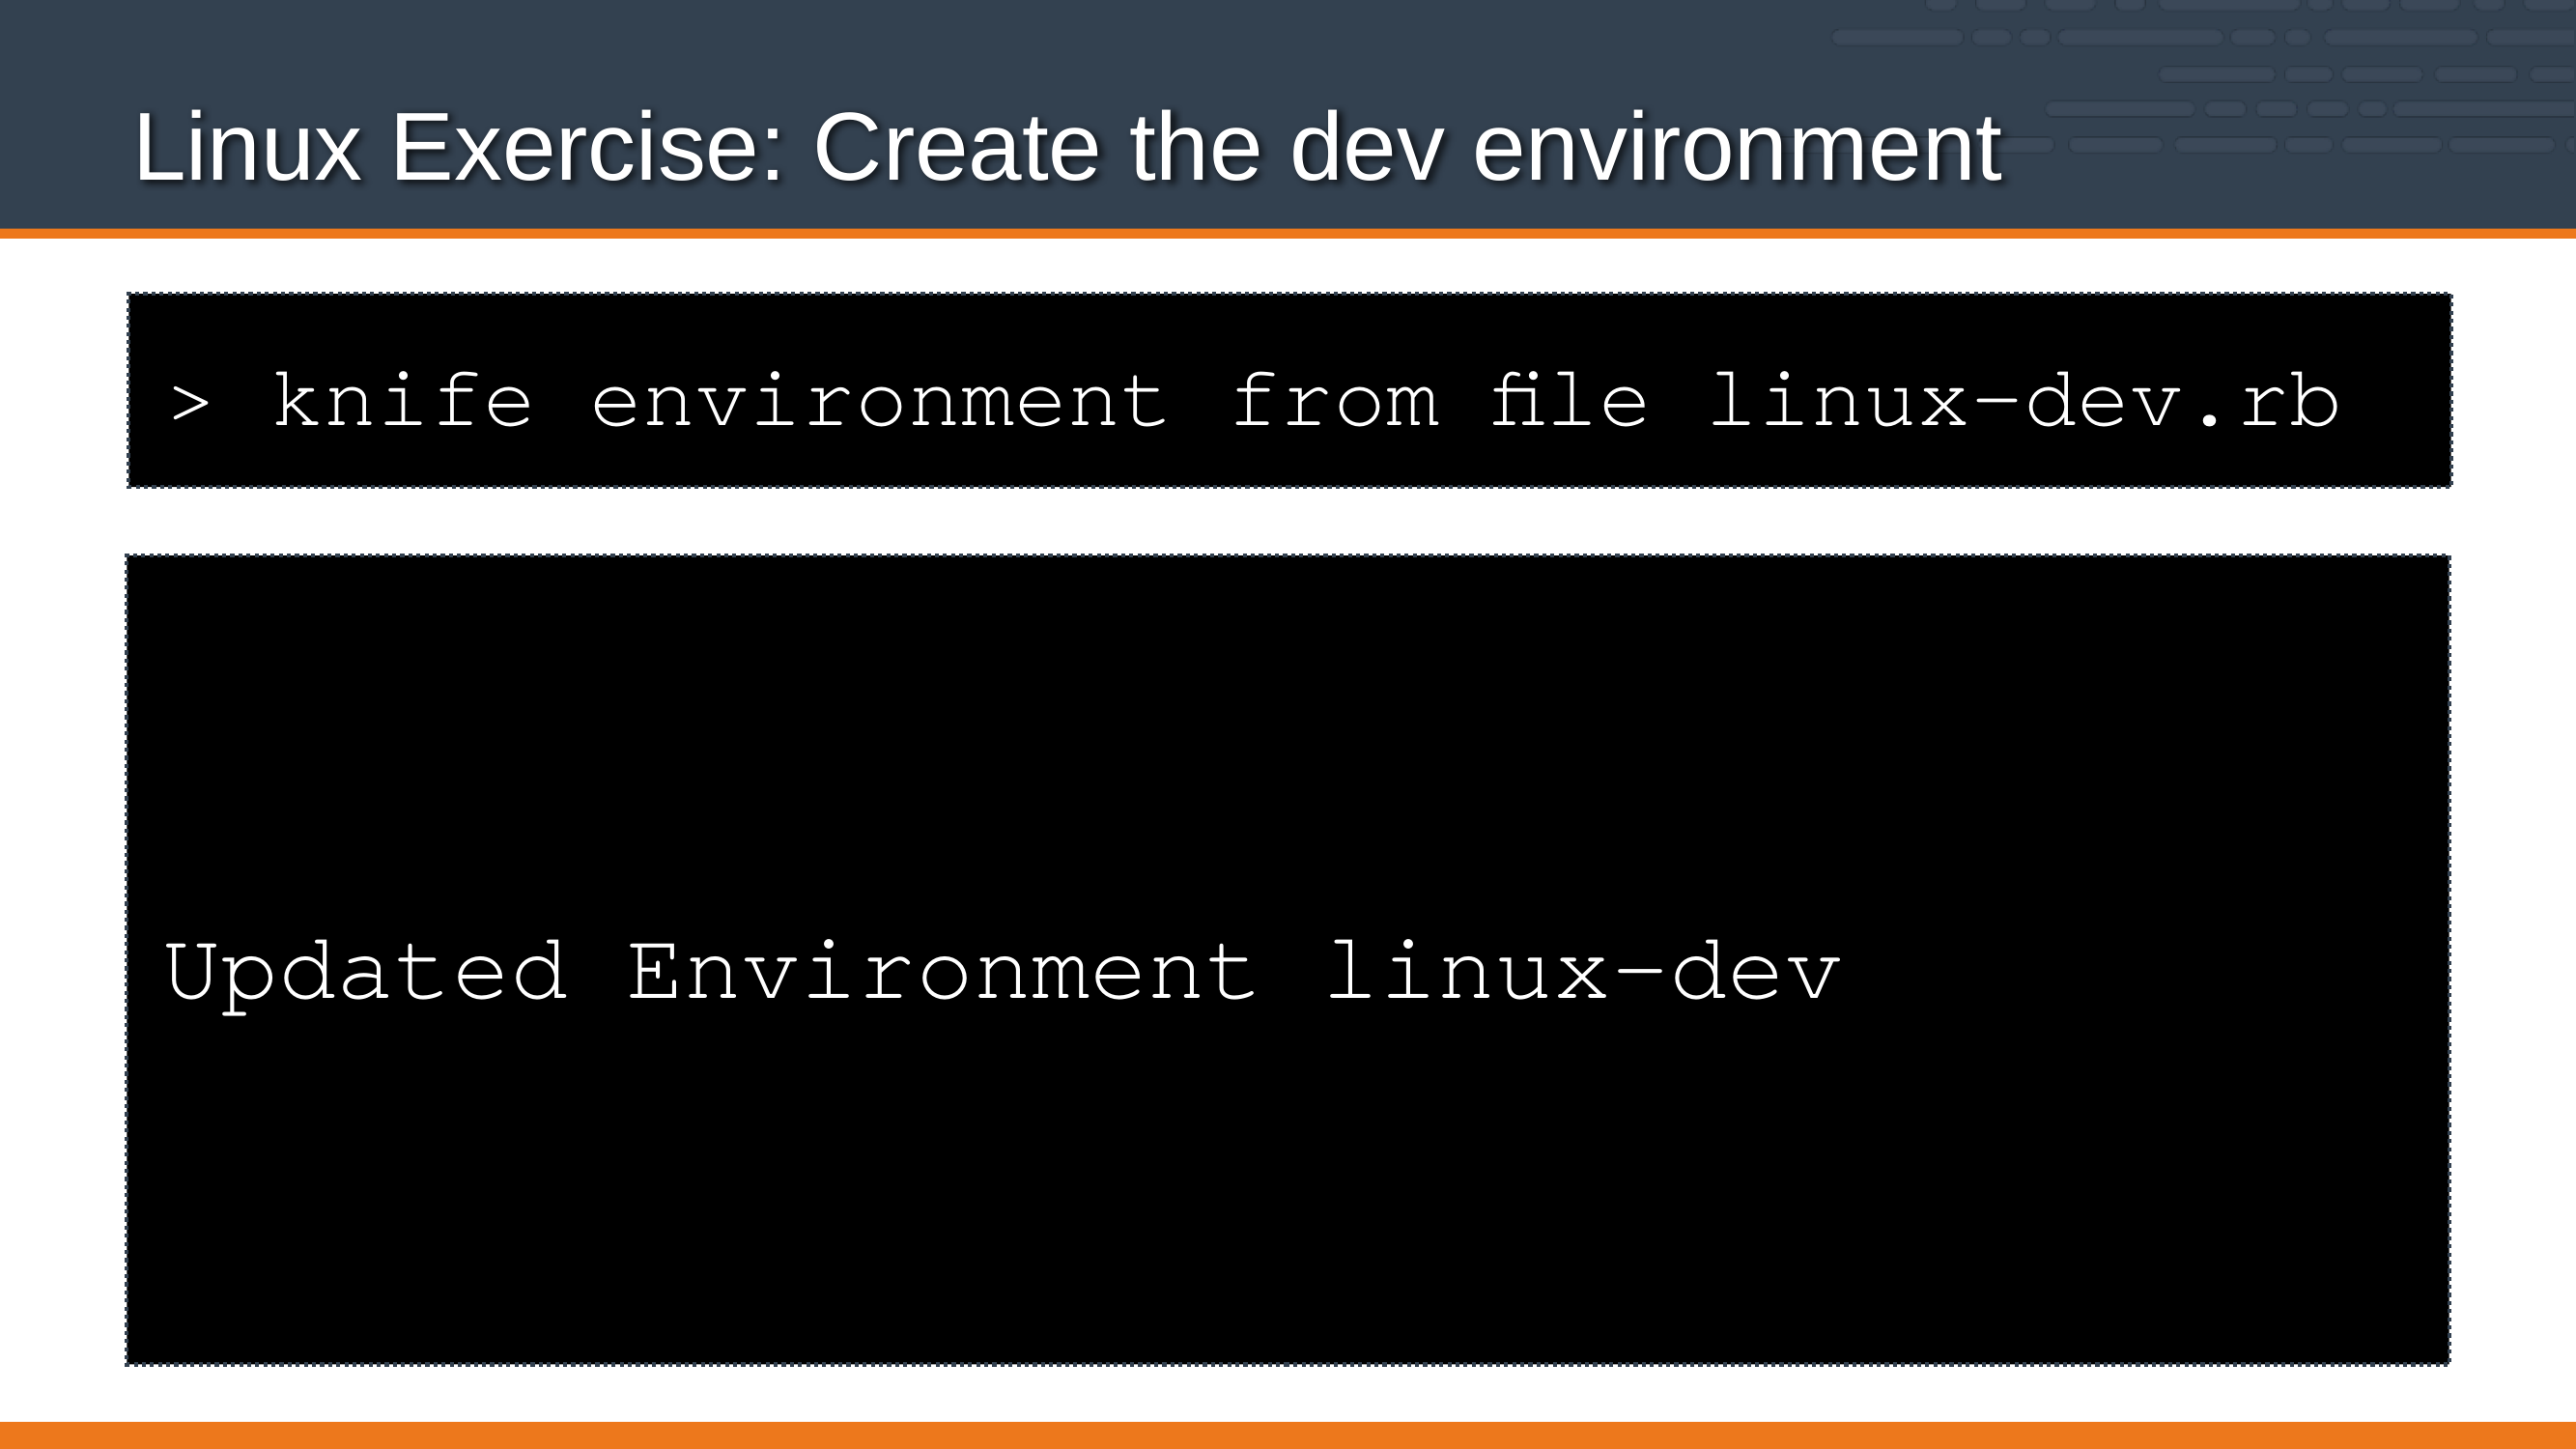

# Linux Exercise: Create the dev environment
> knife environment from file linux-dev.rb
Updated Environment linux-dev